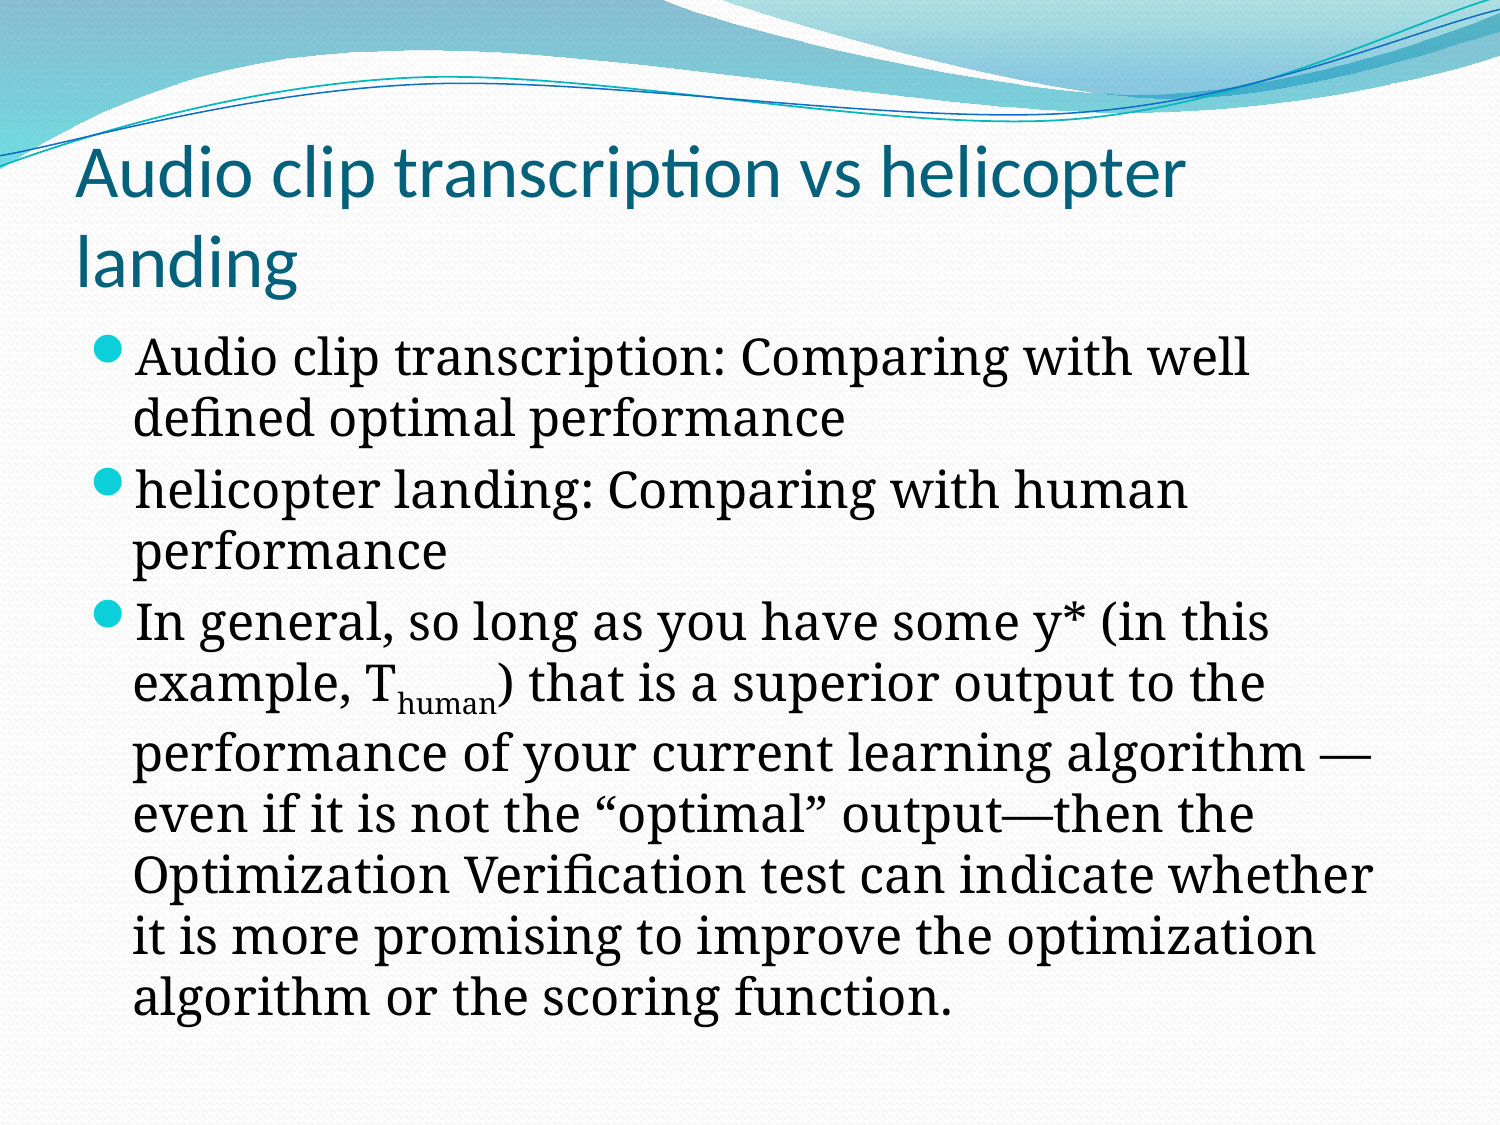

# Audio clip transcription vs helicopter landing
Audio clip transcription: Comparing with well defined optimal performance
helicopter landing: Comparing with human  performance
In general, so long as you have some y* (in this example, Thuman) that is a superior output to the performance of your current learning algorithm —even if it is not the “optimal” output—then the Optimization Verification test can indicate whether it is more promising to improve the optimization algorithm or the scoring function.